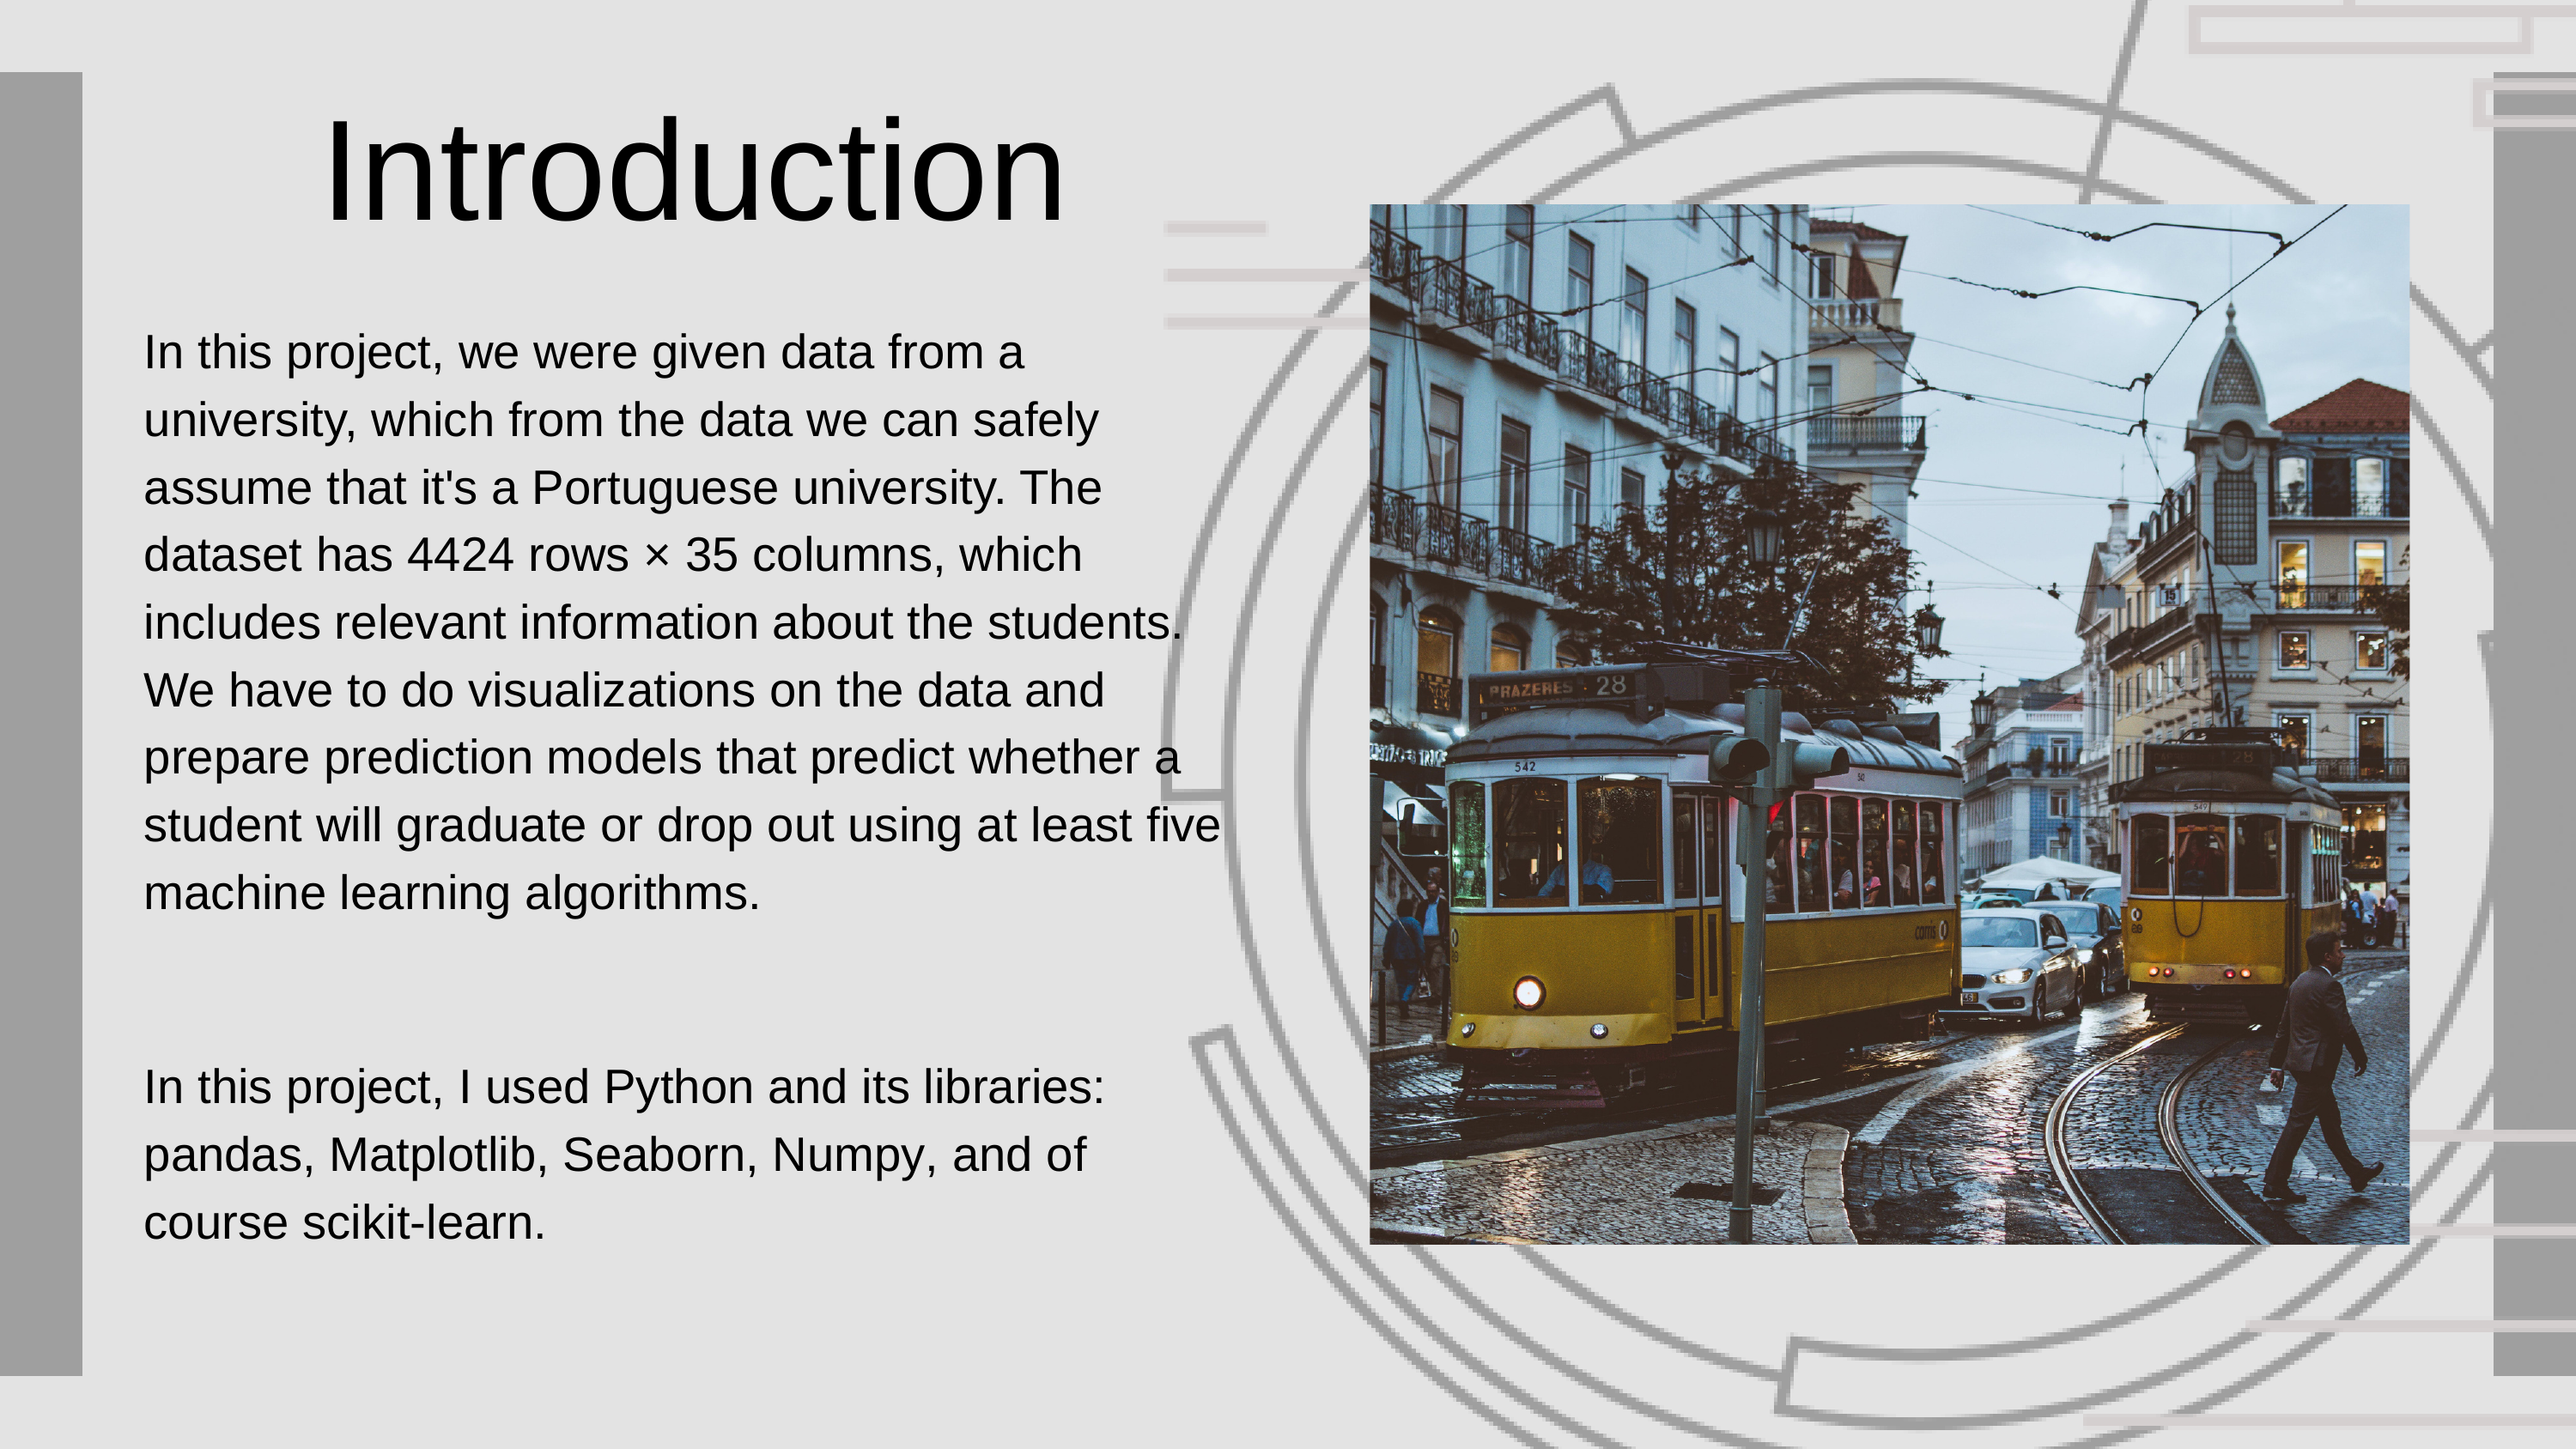

Introduction

In this project, we were given data from a university, which from the data we can safely assume that it's a Portuguese university. The dataset has 4424 rows × 35 columns, which includes relevant information about the students. We have to do visualizations on the data and prepare prediction models that predict whether a student will graduate or drop out using at least five machine learning algorithms.
In this project, I used Python and its libraries: pandas, Matplotlib, Seaborn, Numpy, and of course scikit-learn.